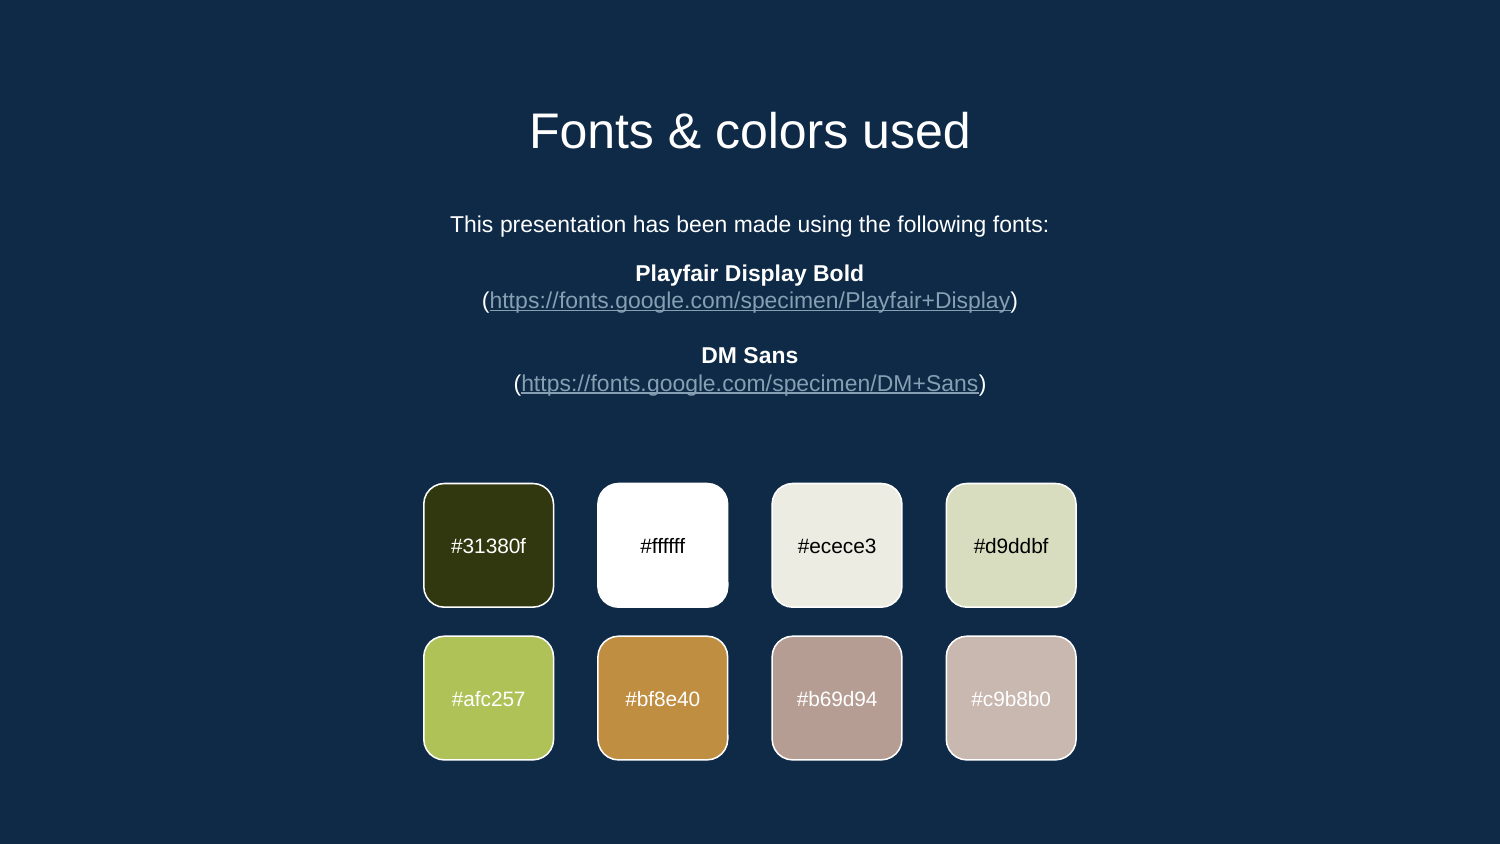

# Fonts & colors used
This presentation has been made using the following fonts:
Playfair Display Bold
(https://fonts.google.com/specimen/Playfair+Display)

DM Sans
(https://fonts.google.com/specimen/DM+Sans)

#31380f
#ffffff
#ecece3
#d9ddbf

#afc257
#bf8e40
#b69d94
#c9b8b0